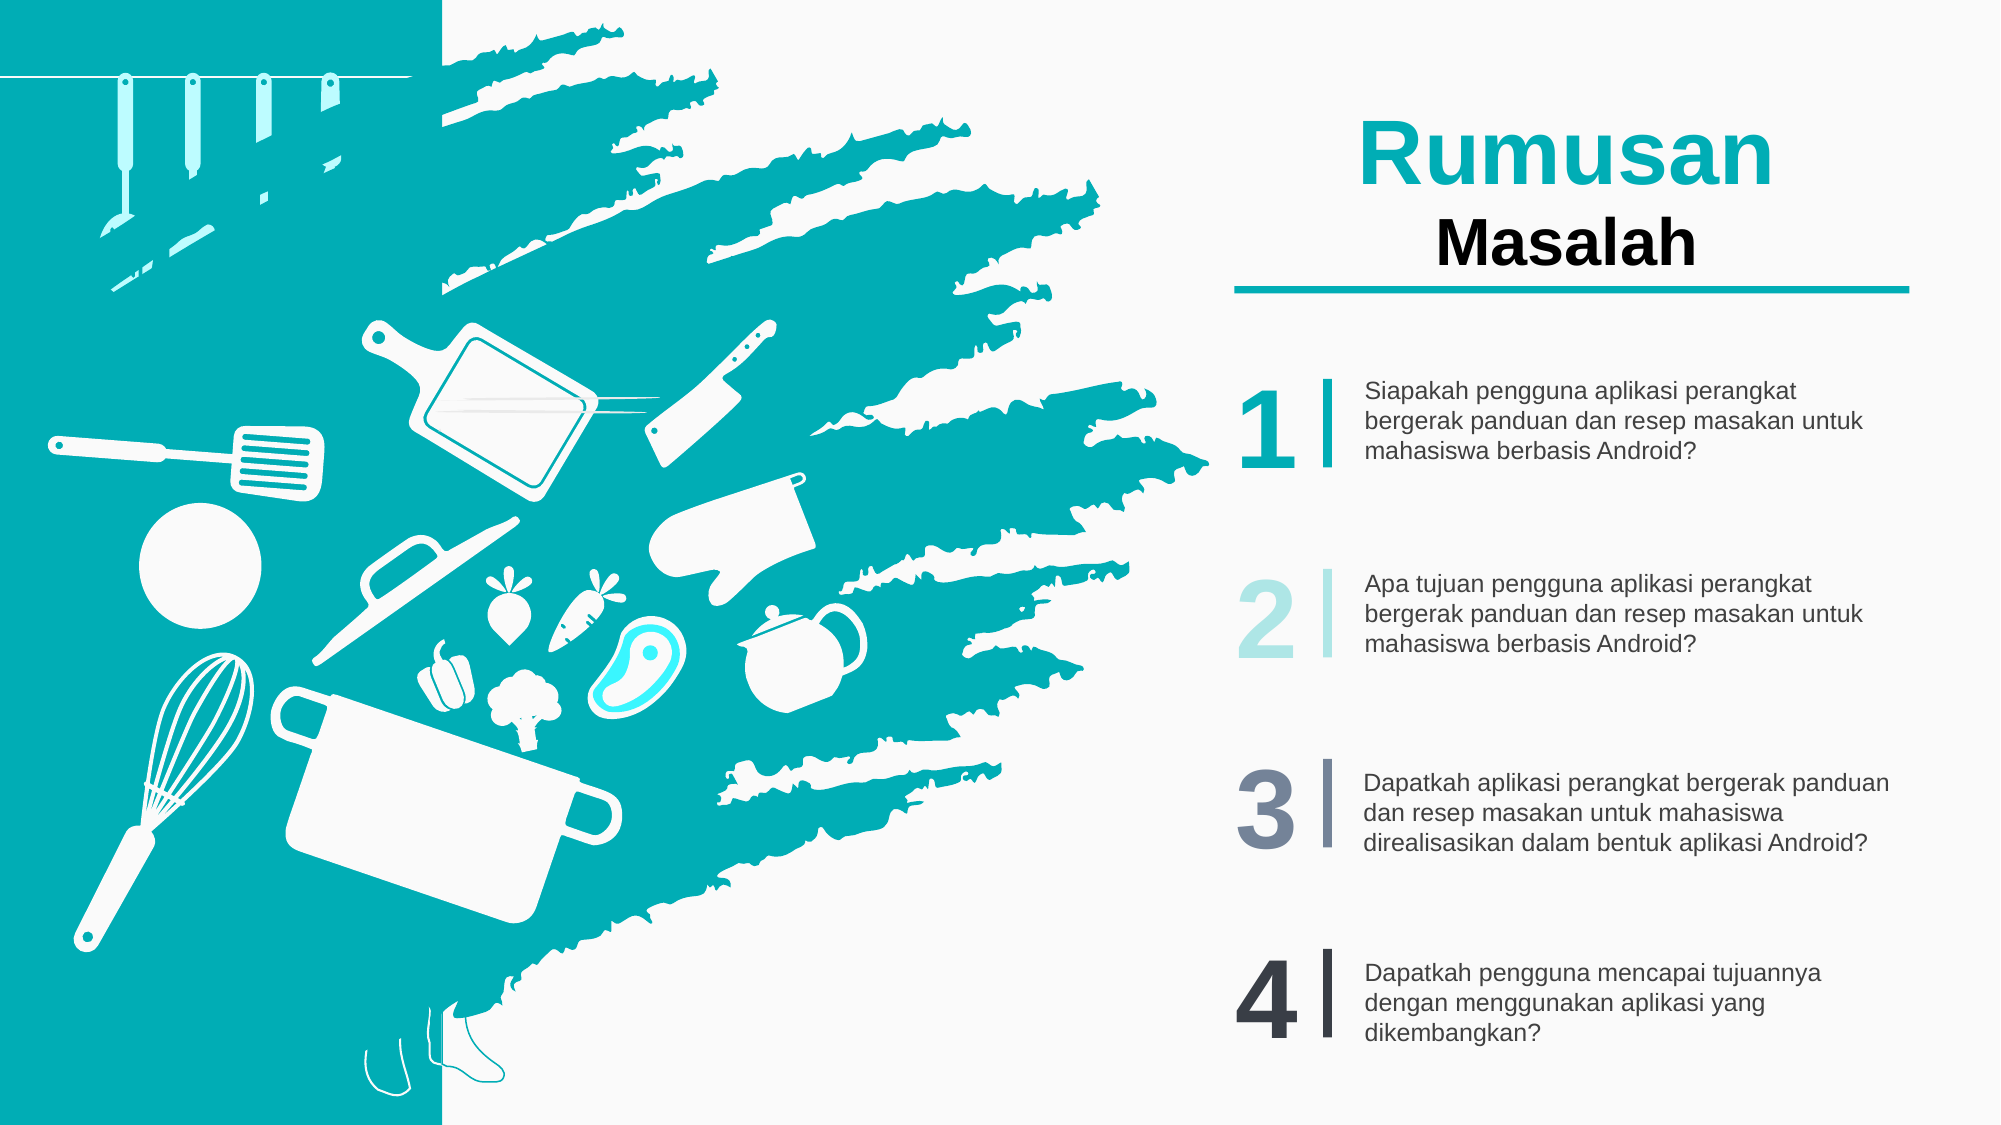

Rumusan
Masalah

1
Siapakah pengguna aplikasi perangkat bergerak panduan dan resep masakan untuk mahasiswa berbasis Android?

2

Apa tujuan pengguna aplikasi perangkat bergerak panduan dan resep masakan untuk mahasiswa berbasis Android?

3

Dapatkah aplikasi perangkat bergerak panduan dan resep masakan untuk mahasiswa direalisasikan dalam bentuk aplikasi Android?
4

Dapatkah pengguna mencapai tujuannya dengan menggunakan aplikasi yang dikembangkan?